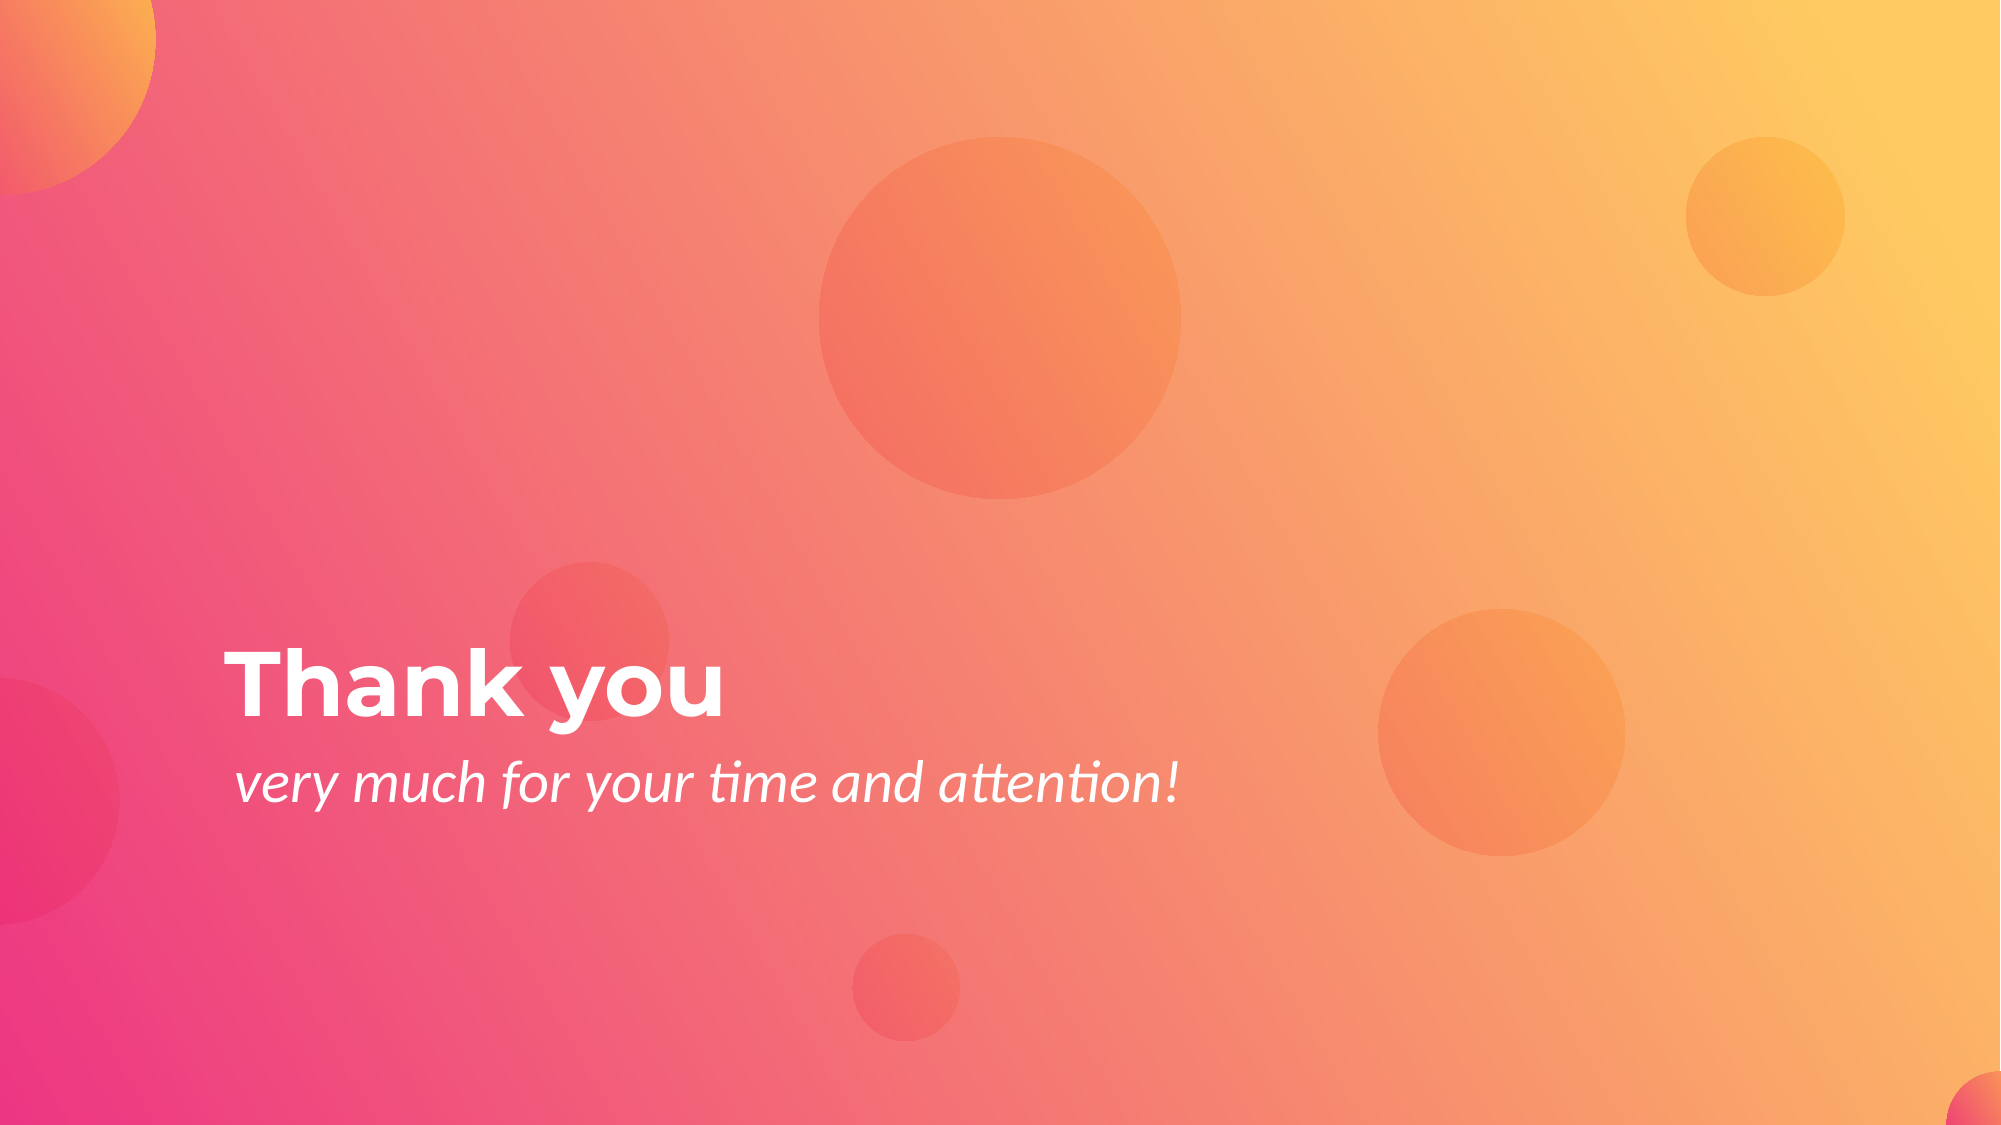

Thank you

very much for your time and attention!